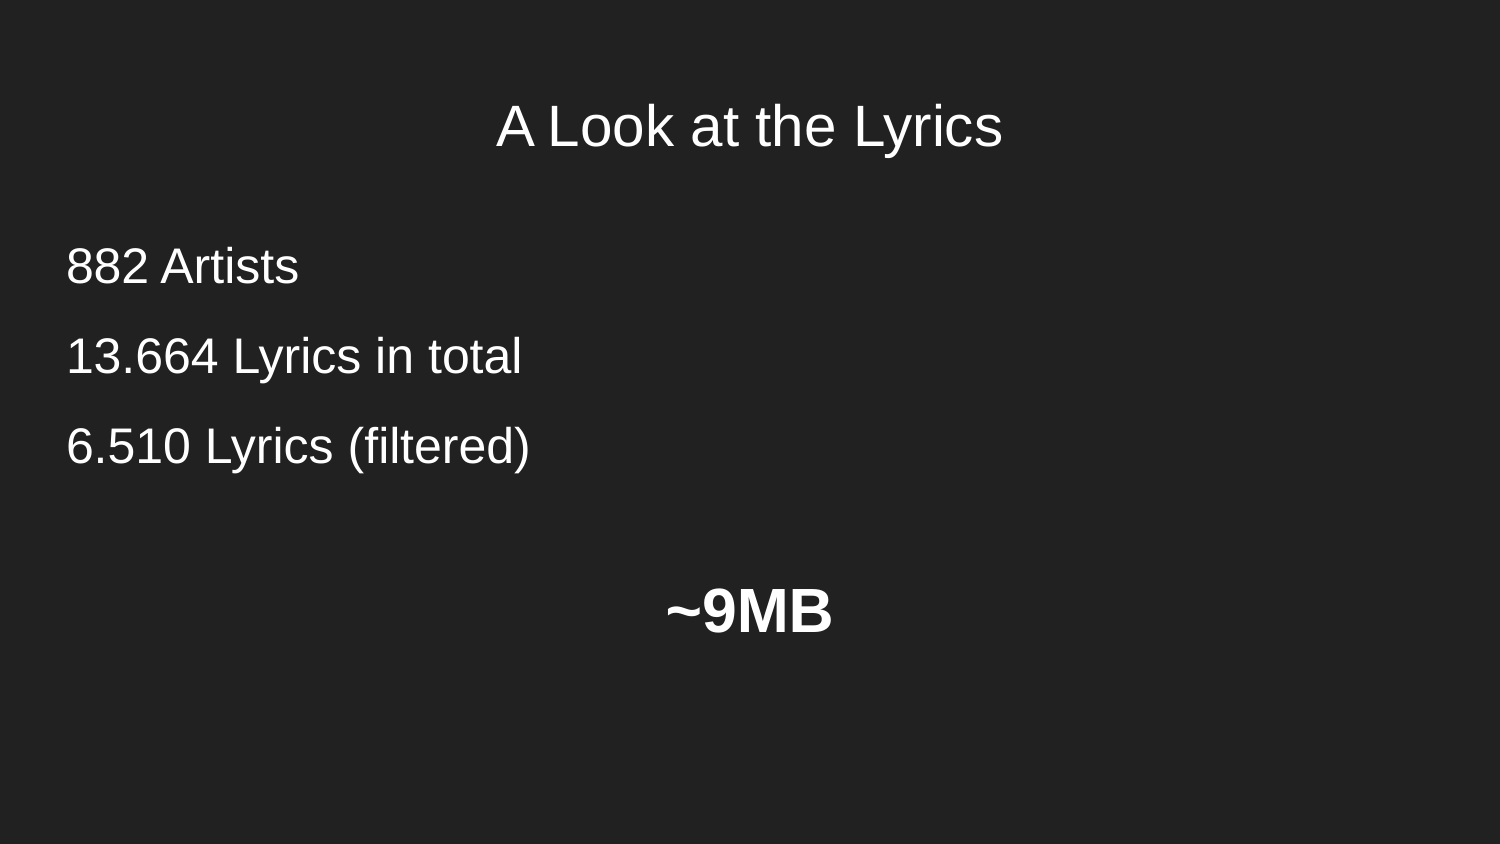

# A Look at the Lyrics
882 Artists
13.664 Lyrics in total
6.510 Lyrics (filtered)

~9MB